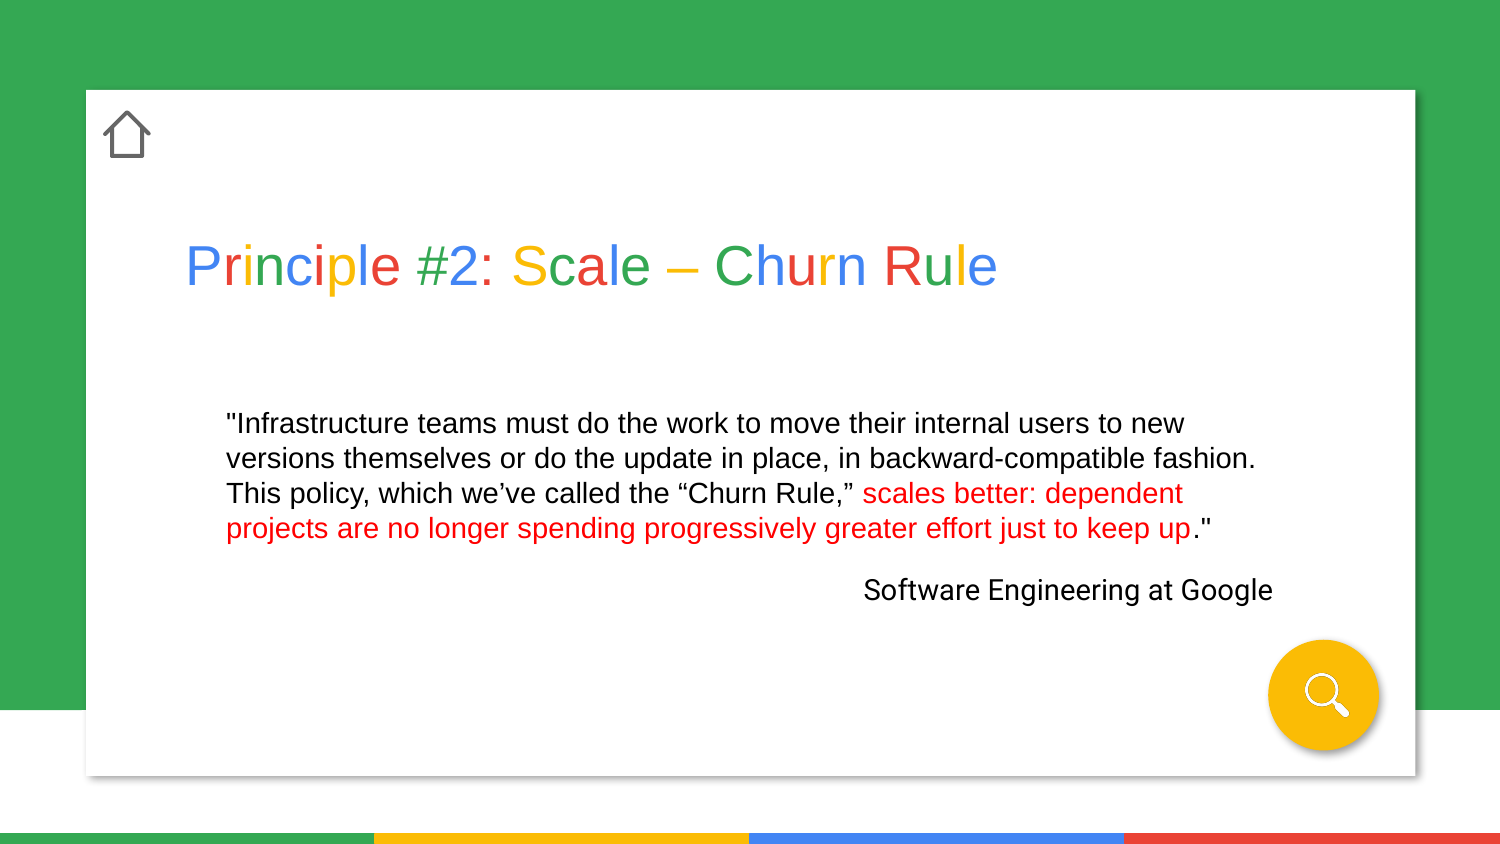

Principle #2: Scale – Churn Rule
"Infrastructure teams must do the work to move their internal users to new versions themselves or do the update in place, in backward-compatible fashion. This policy, which we’ve called the “Churn Rule,” scales better: dependent projects are no longer spending progressively greater effort just to keep up."
Software Engineering at Google